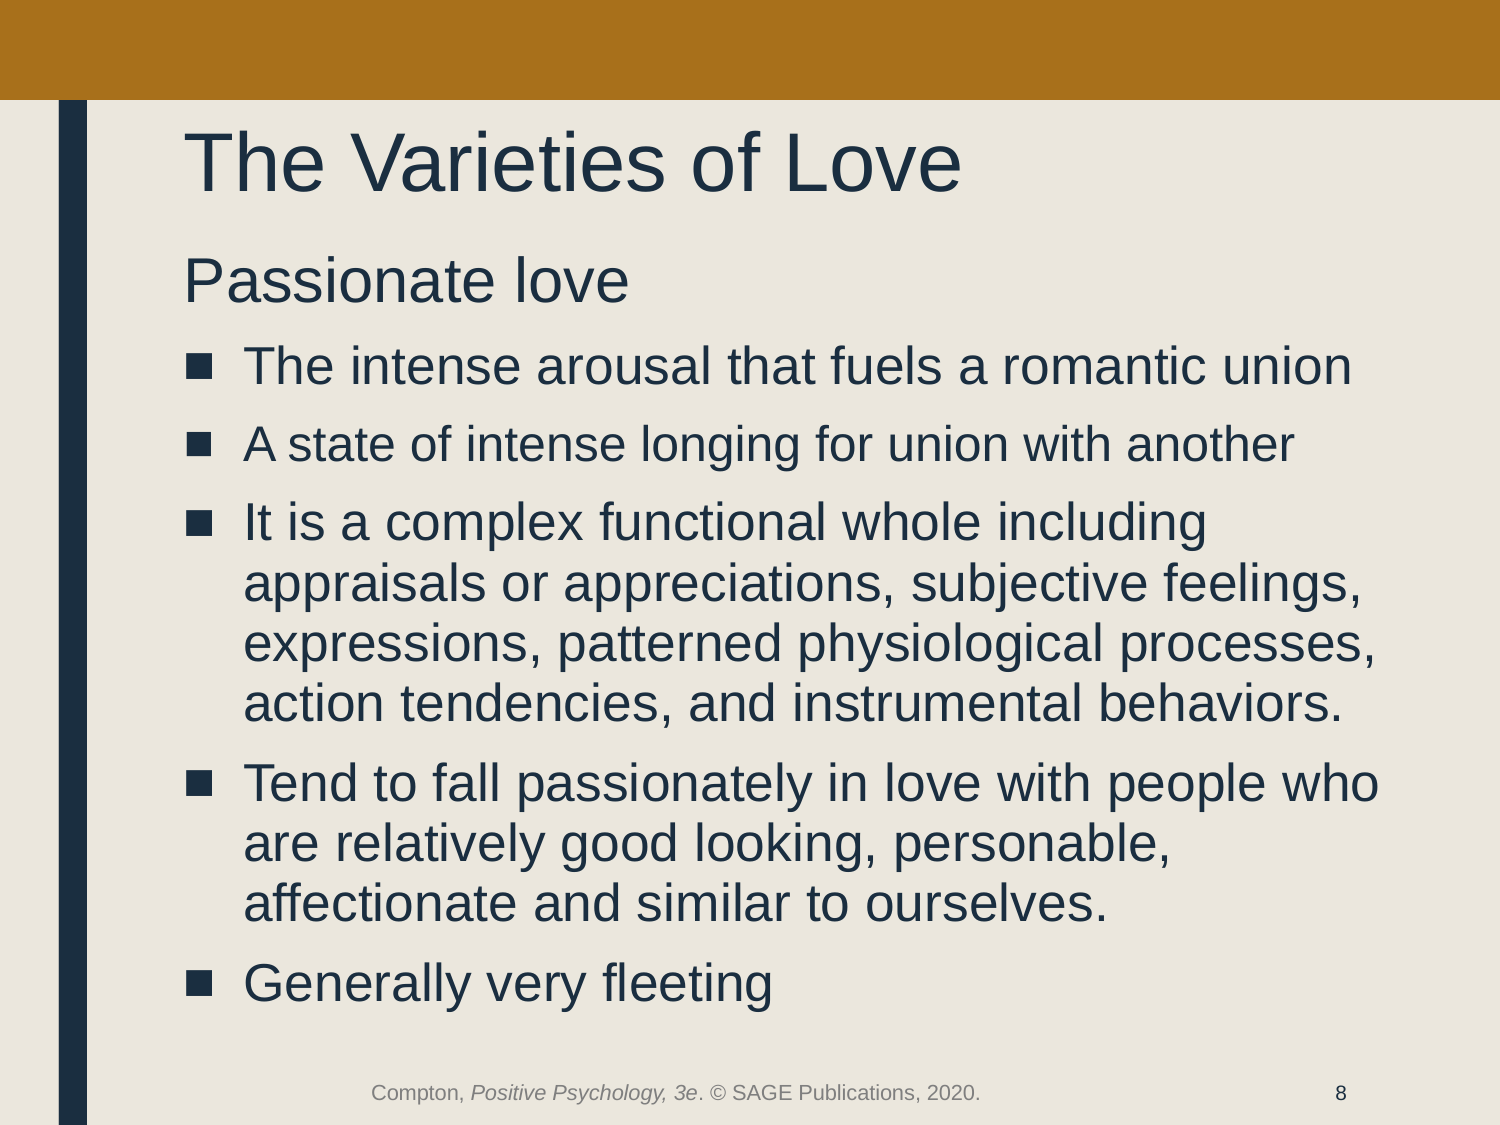

# The Varieties of Love
Passionate love
The intense arousal that fuels a romantic union
A state of intense longing for union with another
It is a complex functional whole including appraisals or appreciations, subjective feelings, expressions, patterned physiological processes, action tendencies, and instrumental behaviors.
Tend to fall passionately in love with people who are relatively good looking, personable, affectionate and similar to ourselves.
Generally very fleeting

Compton, Positive Psychology, 3e. © SAGE Publications, 2020.
8